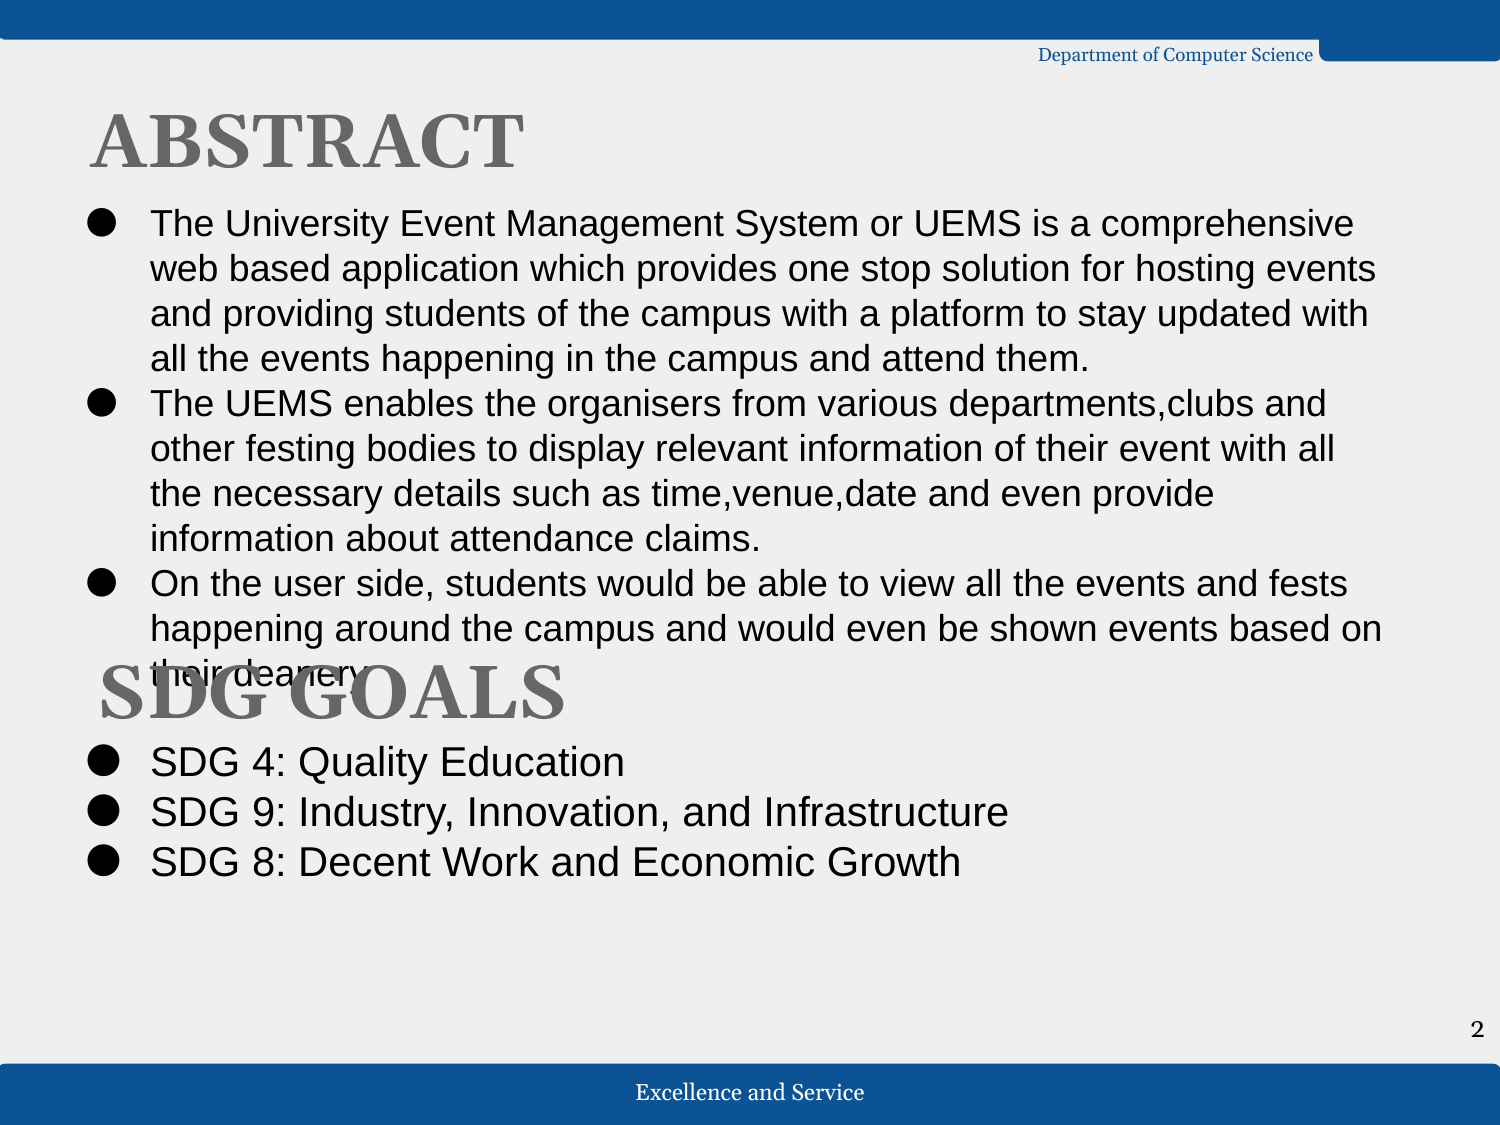

# ABSTRACT
The University Event Management System or UEMS is a comprehensive web based application which provides one stop solution for hosting events and providing students of the campus with a platform to stay updated with all the events happening in the campus and attend them.
The UEMS enables the organisers from various departments,clubs and other festing bodies to display relevant information of their event with all the necessary details such as time,venue,date and even provide information about attendance claims.
On the user side, students would be able to view all the events and fests happening around the campus and would even be shown events based on their deanery
SDG GOALS

SDG 4: Quality Education
SDG 9: Industry, Innovation, and Infrastructure
SDG 8: Decent Work and Economic Growth

2